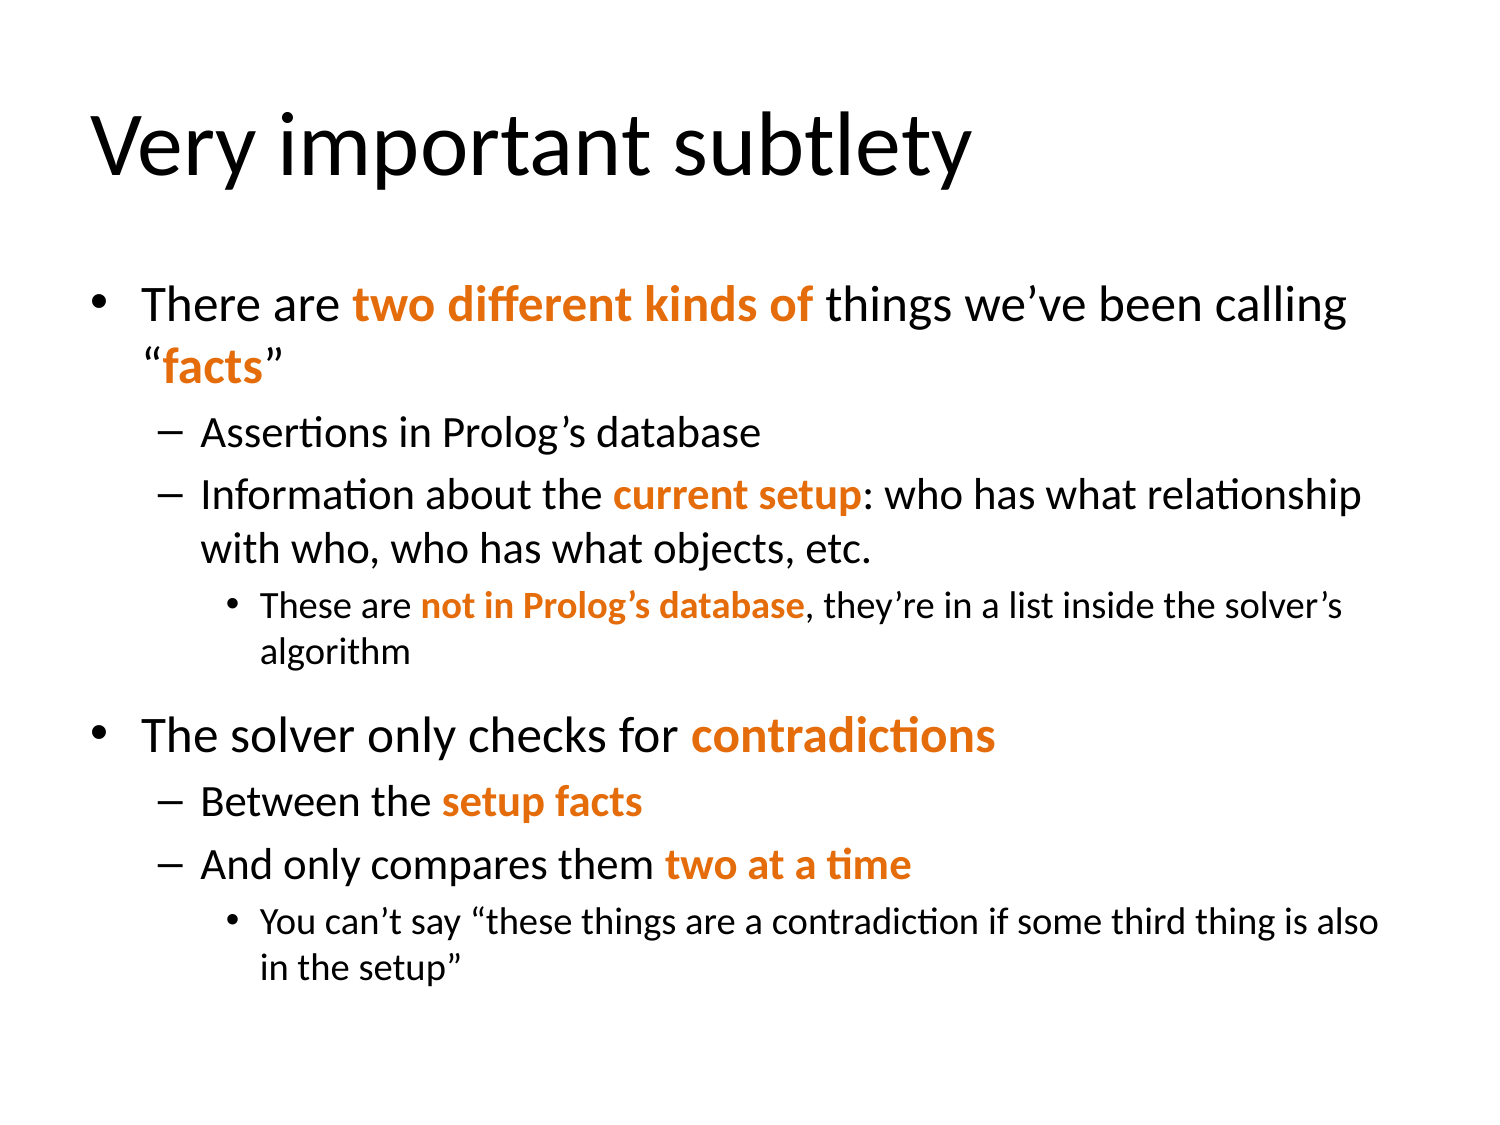

# Very important subtlety
There are two different kinds of things we’ve been calling “facts”
Assertions in Prolog’s database
Information about the current setup: who has what relationship with who, who has what objects, etc.
These are not in Prolog’s database, they’re in a list inside the solver’s algorithm
The solver only checks for contradictions
Between the setup facts
And only compares them two at a time
You can’t say “these things are a contradiction if some third thing is also in the setup”